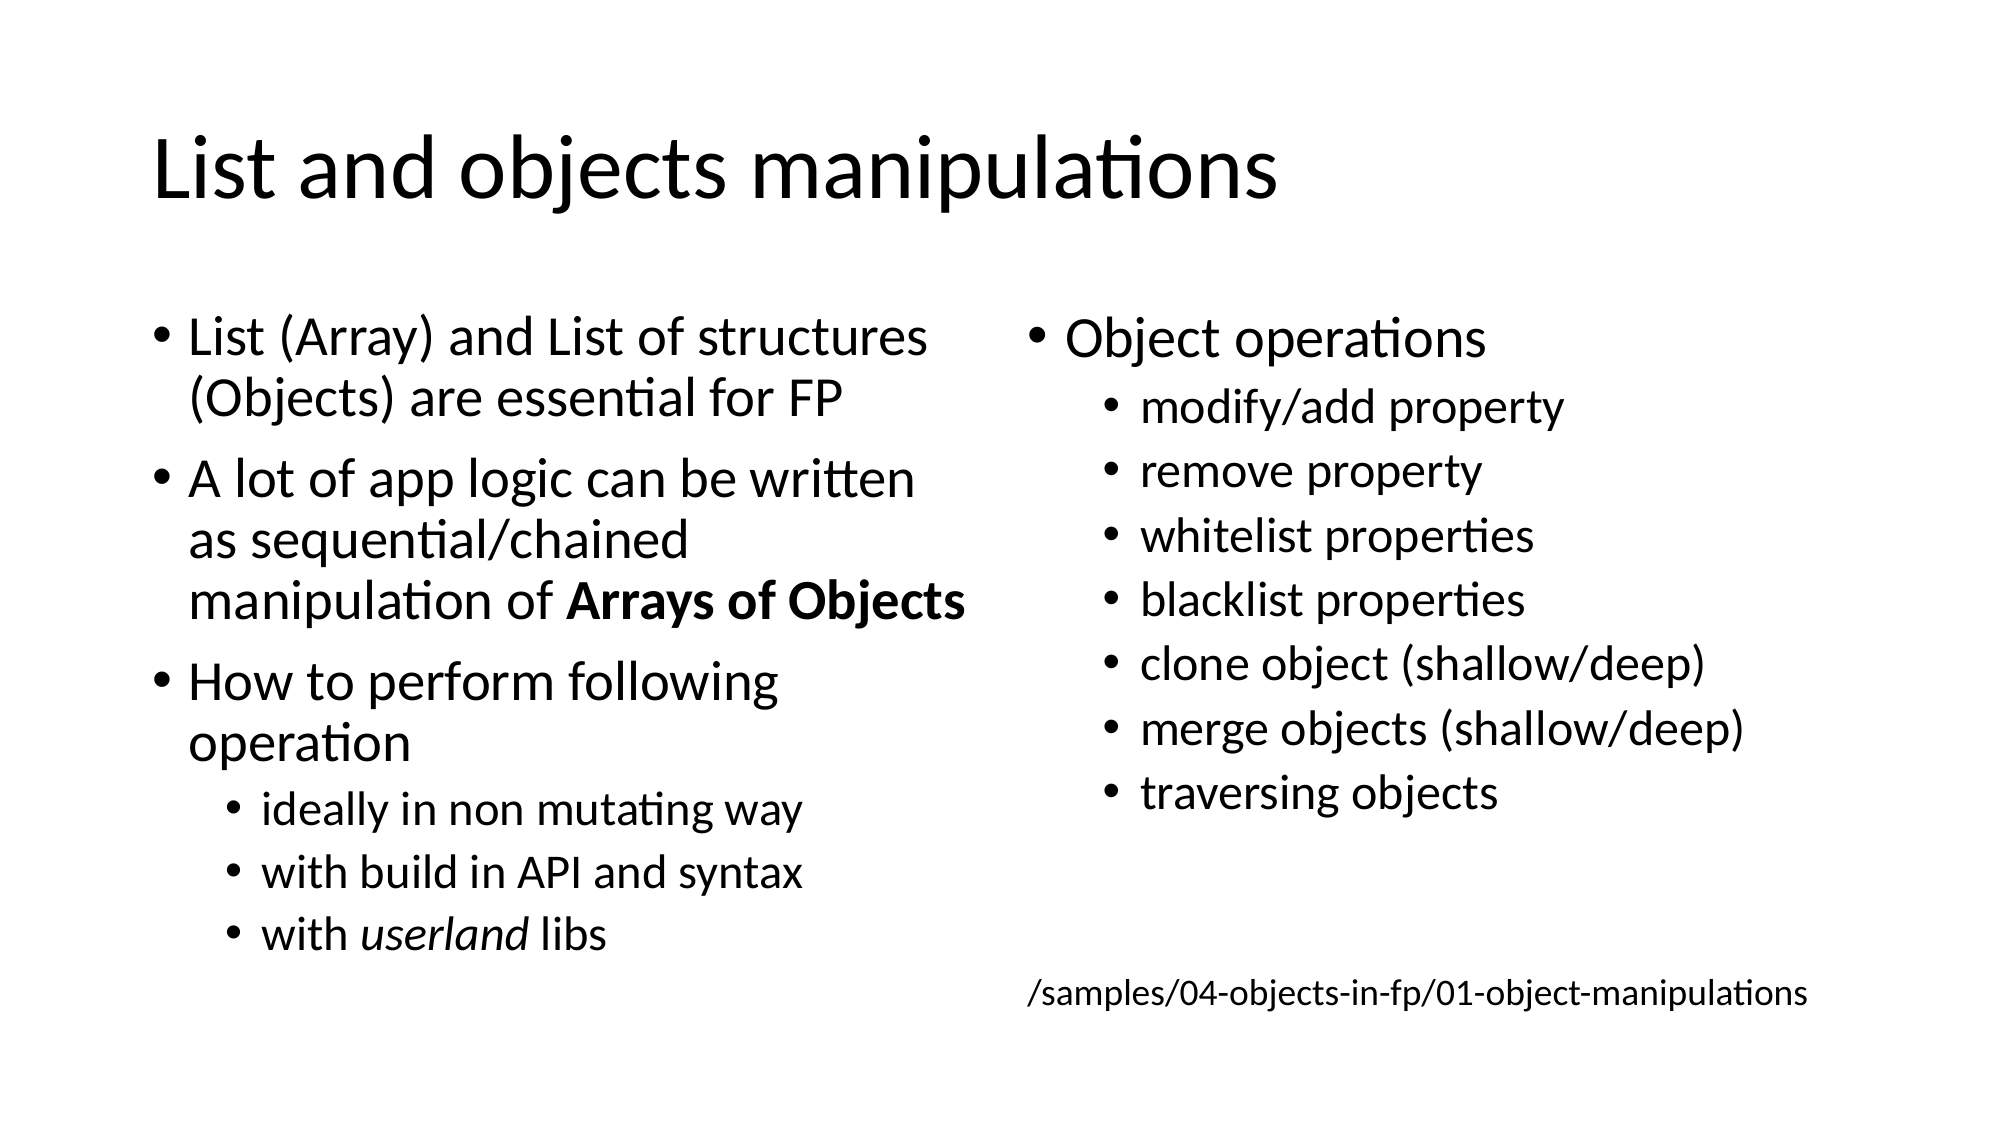

# List and objects manipulations
List (Array) and List of structures (Objects) are essential for FP
A lot of app logic can be written as sequential/chained manipulation of Arrays of Objects
How to perform following operation
ideally in non mutating way
with build in API and syntax
with userland libs
Object operations
modify/add property
remove property
whitelist properties
blacklist properties
clone object (shallow/deep)
merge objects (shallow/deep)
traversing objects

/samples/04-objects-in-fp/01-object-manipulations